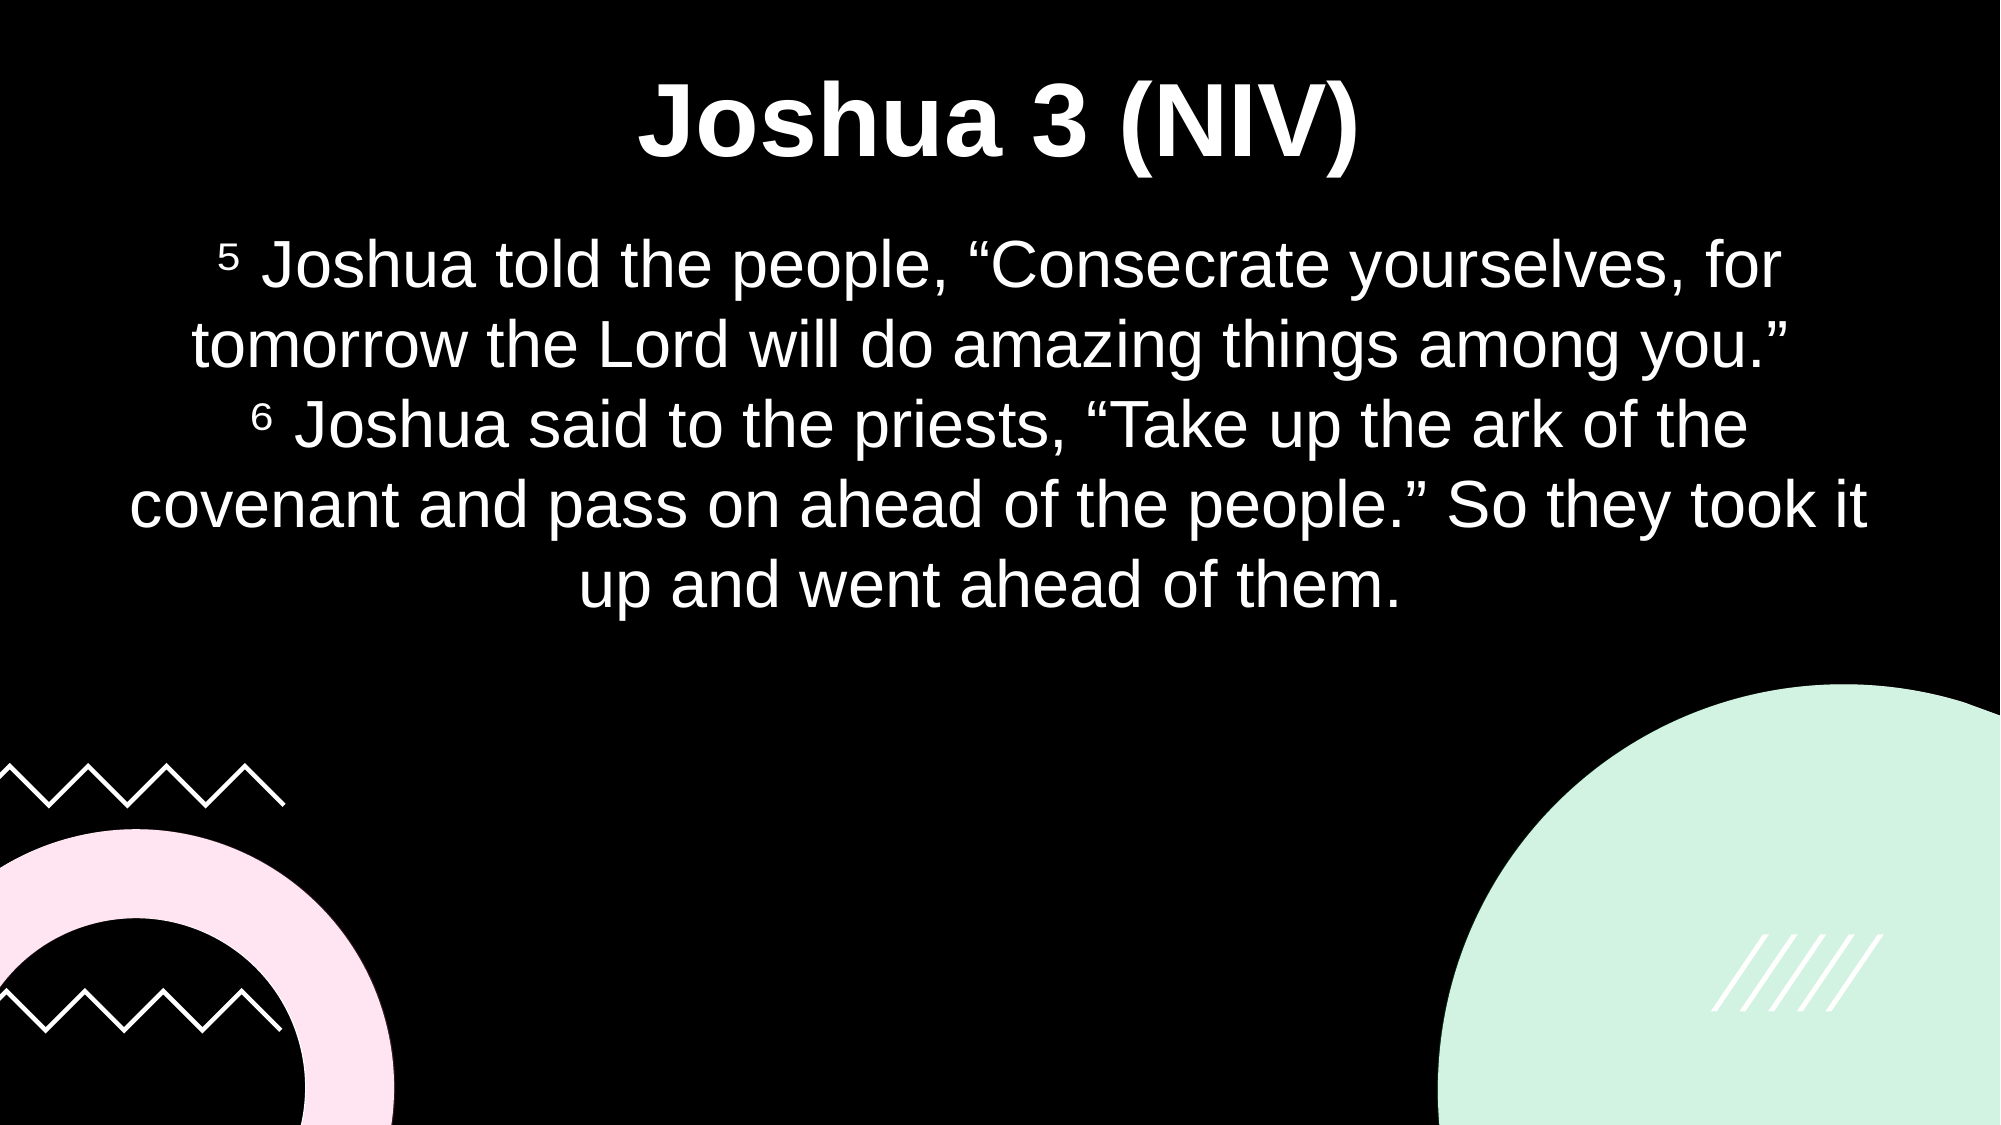

Joshua 3 (NIV)
⁵ Joshua told the people, “Consecrate yourselves, for tomorrow the Lord will do amazing things among you.”
⁶ Joshua said to the priests, “Take up the ark of the covenant and pass on ahead of the people.” So they took it up and went ahead of them.